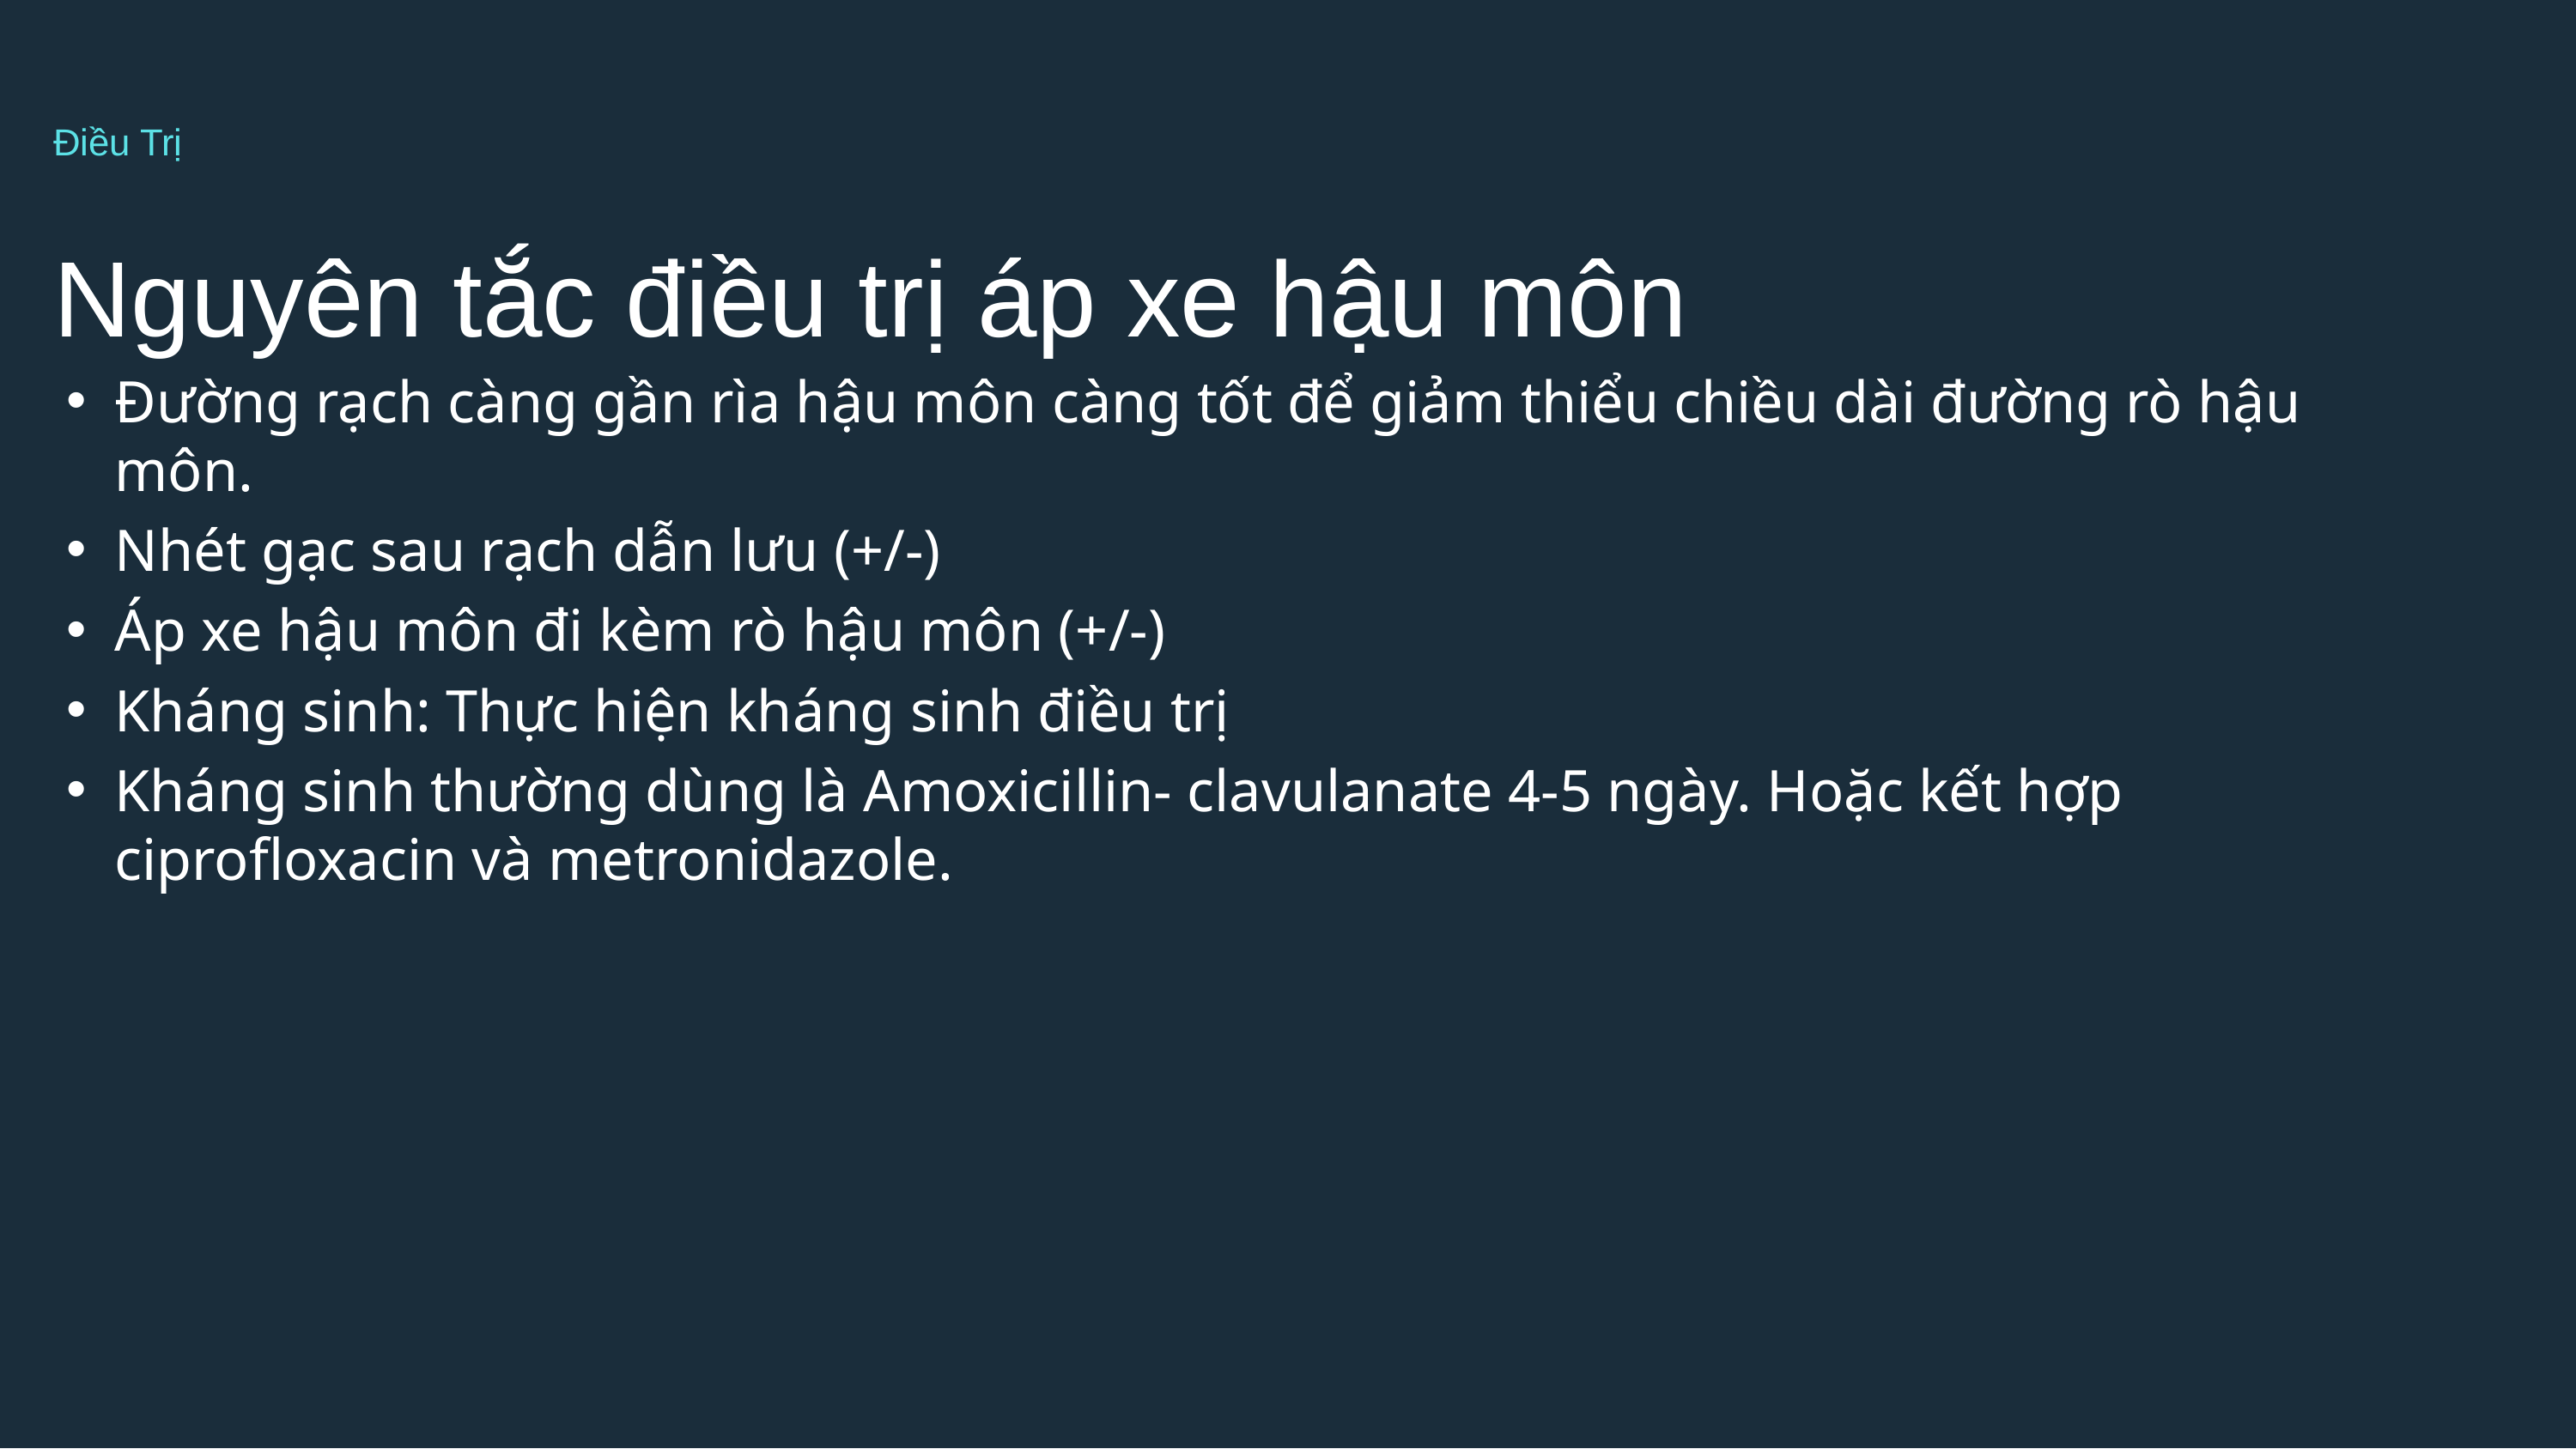

Điều Trị
Nguyên tắc điều trị áp xe hậu môn
Đường rạch càng gần rìa hậu môn càng tốt để giảm thiểu chiều dài đường rò hậu môn.
Nhét gạc sau rạch dẫn lưu (+/-)
Áp xe hậu môn đi kèm rò hậu môn (+/-)
Kháng sinh: Thực hiện kháng sinh điều trị
Kháng sinh thường dùng là Amoxicillin- clavulanate 4-5 ngày. Hoặc kết hợp ciprofloxacin và metronidazole.